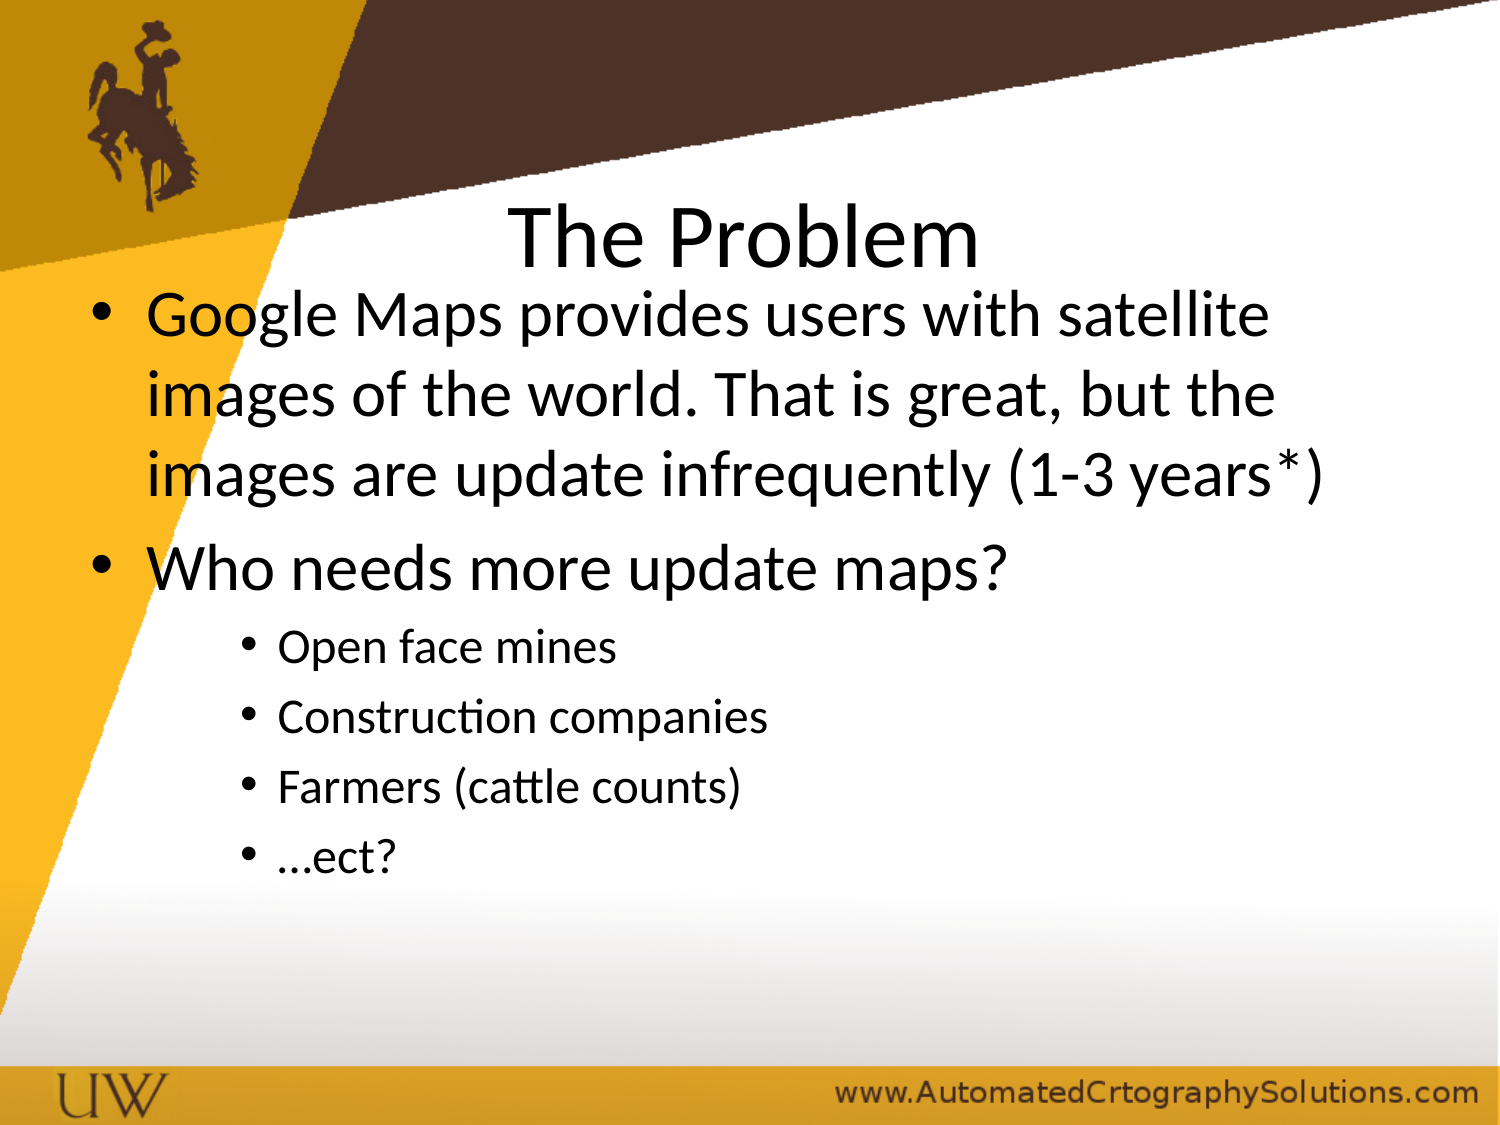

# The Problem
Google Maps provides users with satellite images of the world. That is great, but the images are update infrequently (1-3 years*)
Who needs more update maps?
Open face mines
Construction companies
Farmers (cattle counts)
…ect?